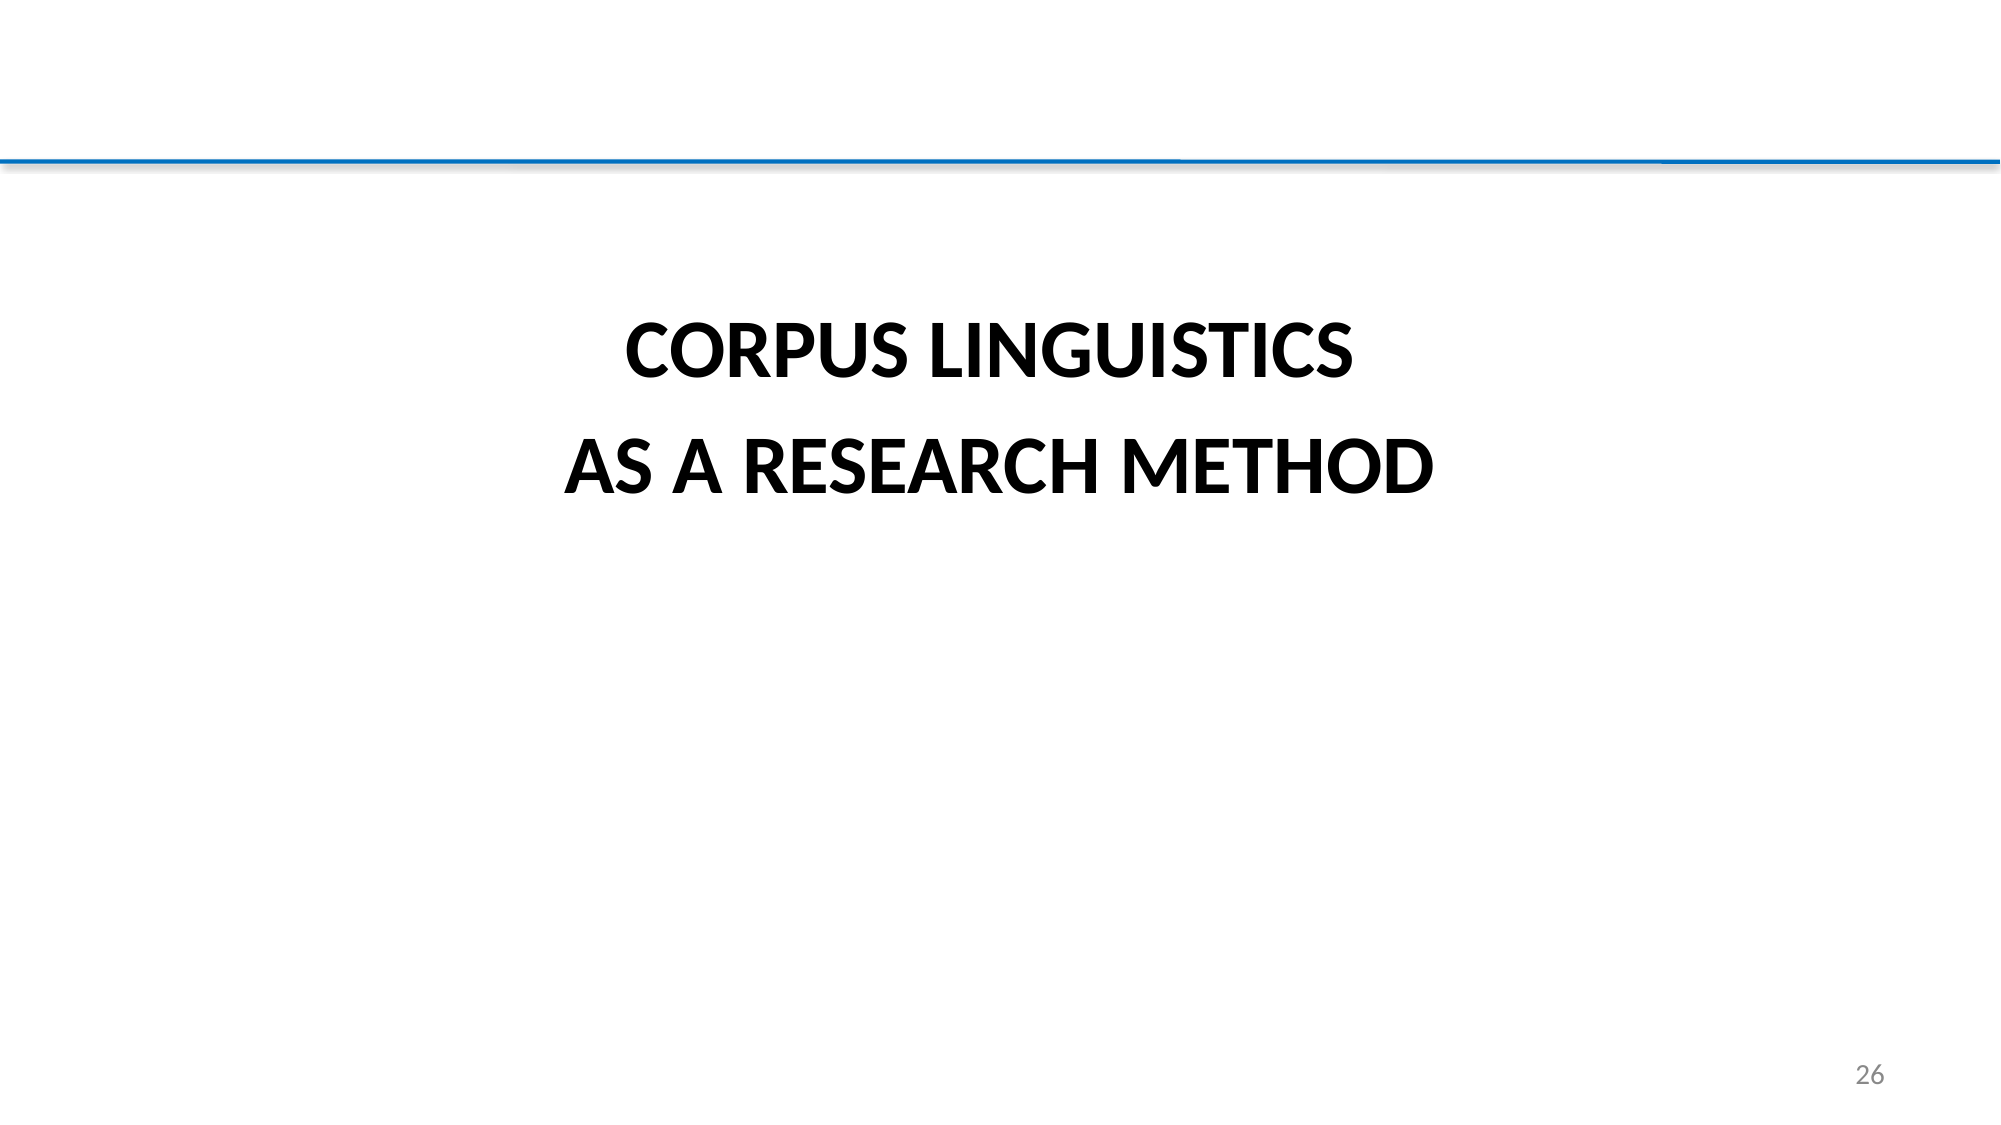

#

CORPUS LINGUISTICS
AS A RESEARCH METHOD
26